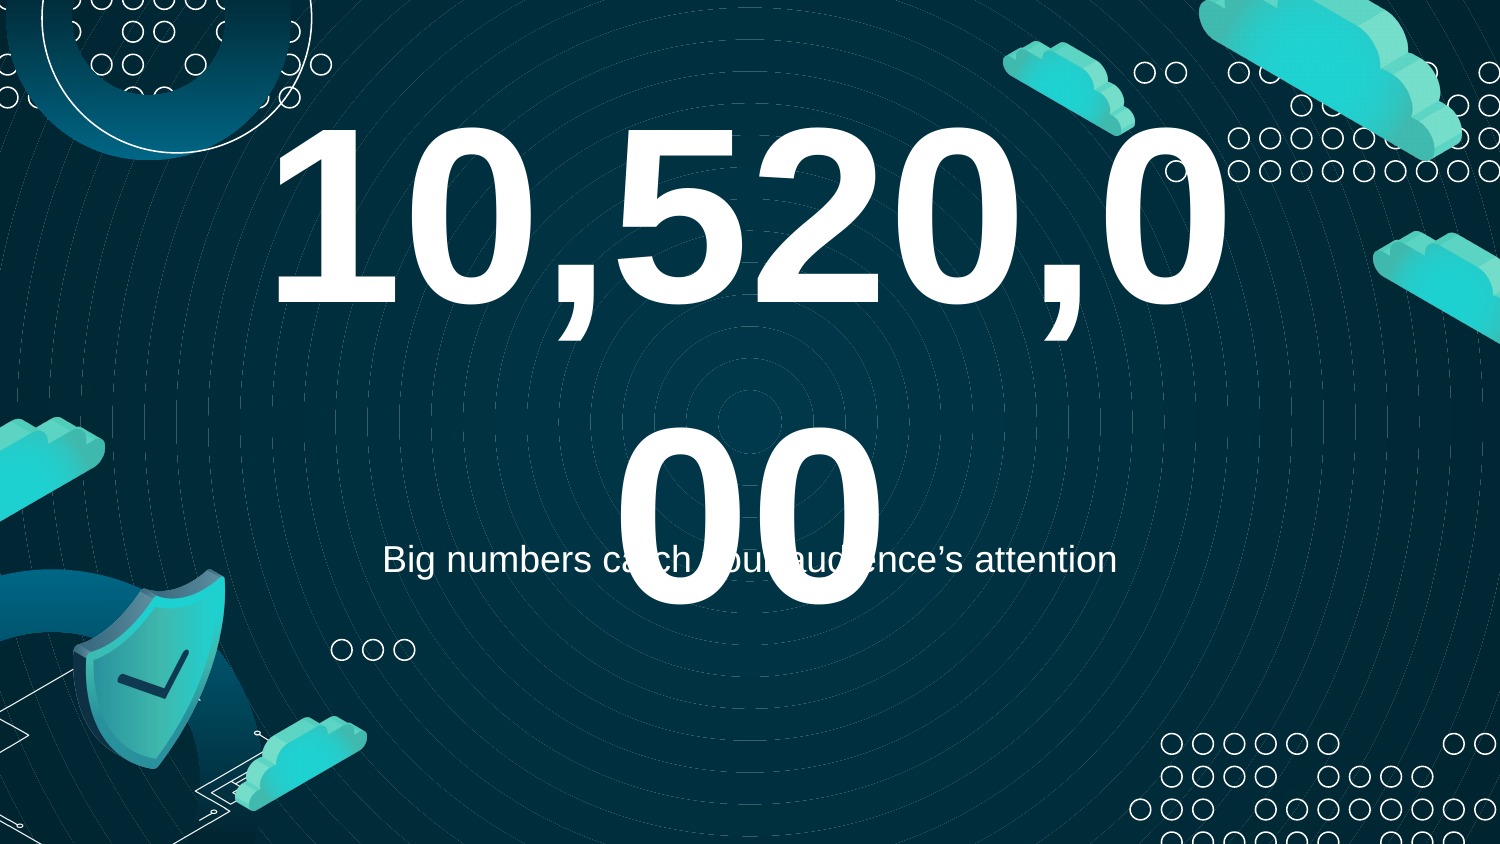

# 10,520,000
Big numbers catch your audience’s attention